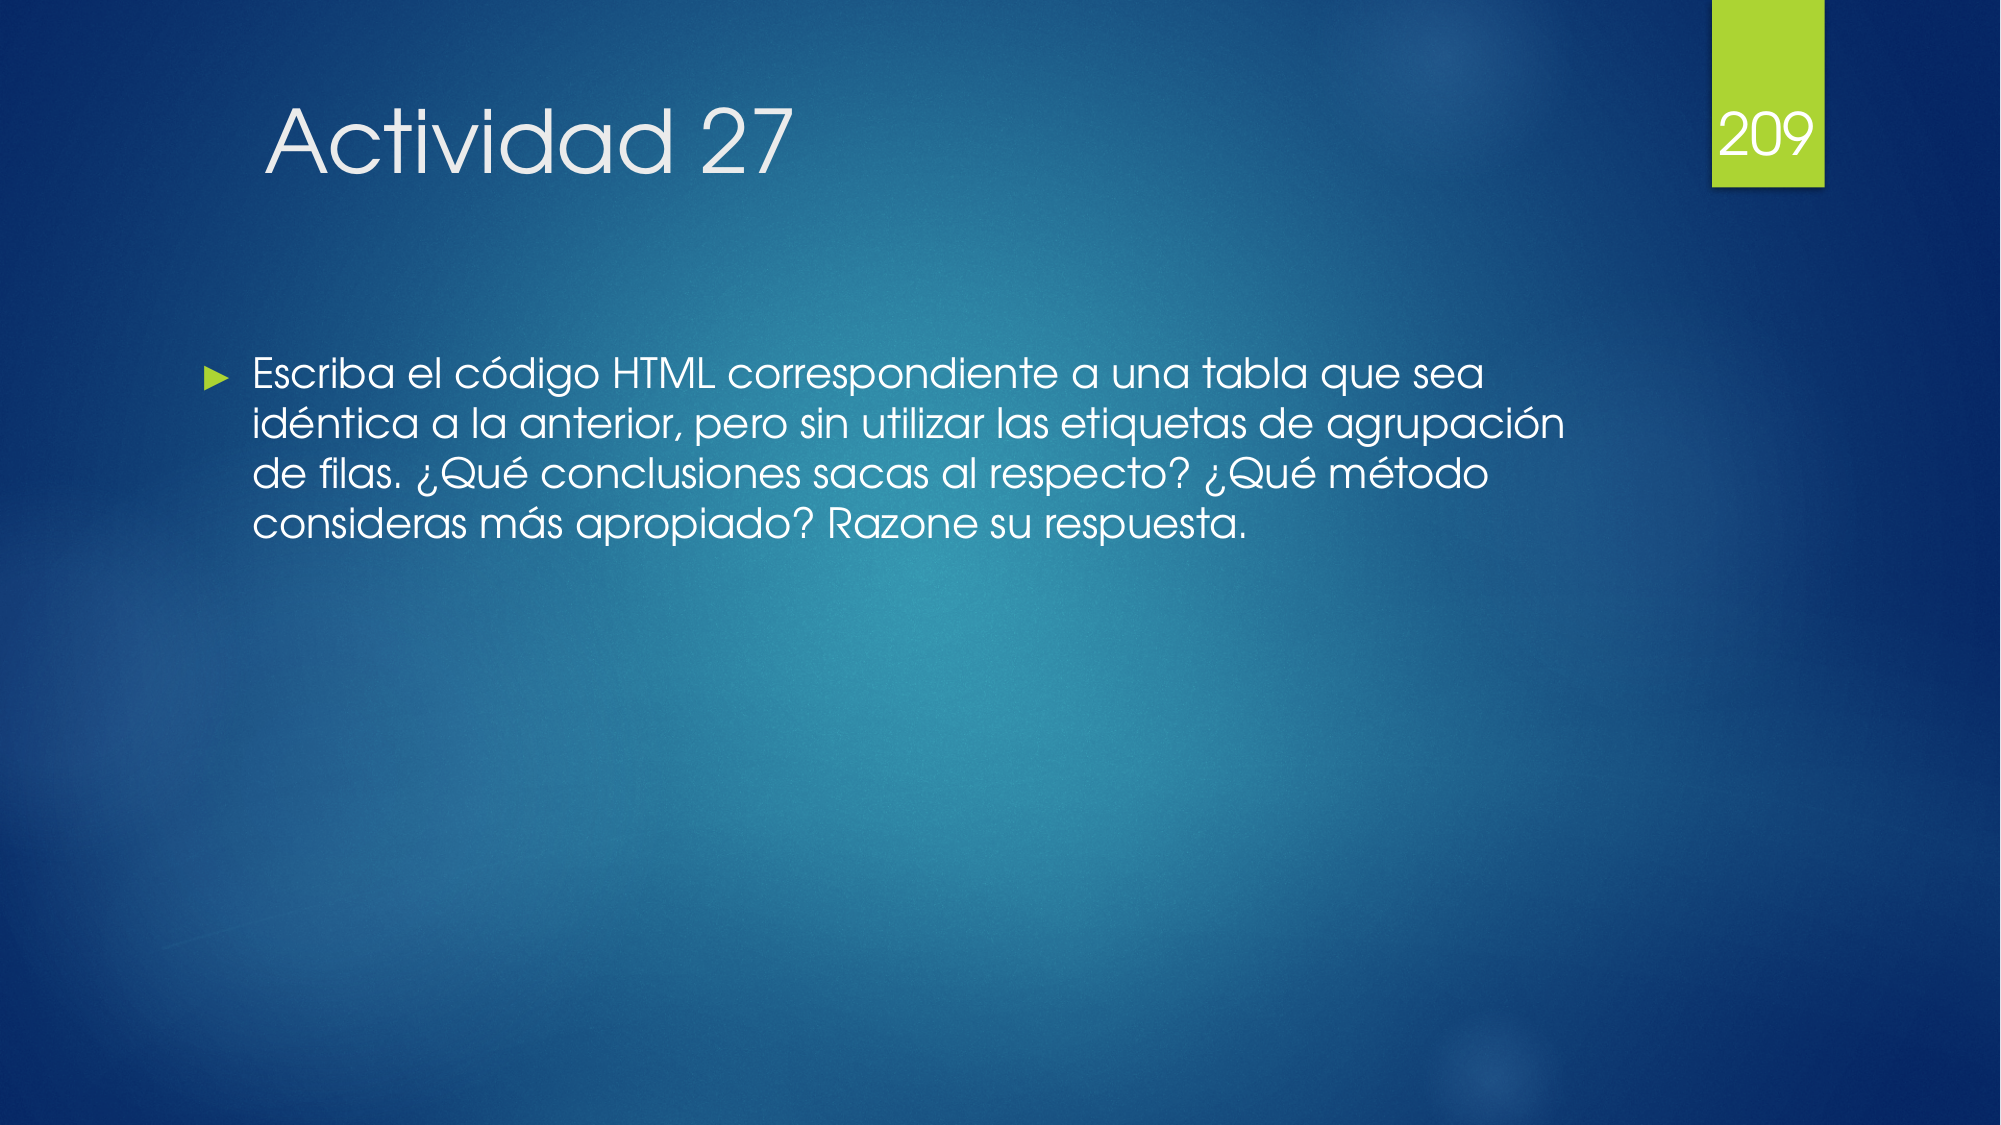

209
# Actividad 27
Escriba el código HTML correspondiente a una tabla que sea idéntica a la anterior, pero sin utilizar las etiquetas de agrupación de filas. ¿Qué conclusiones sacas al respecto? ¿Qué método consideras más apropiado? Razone su respuesta.